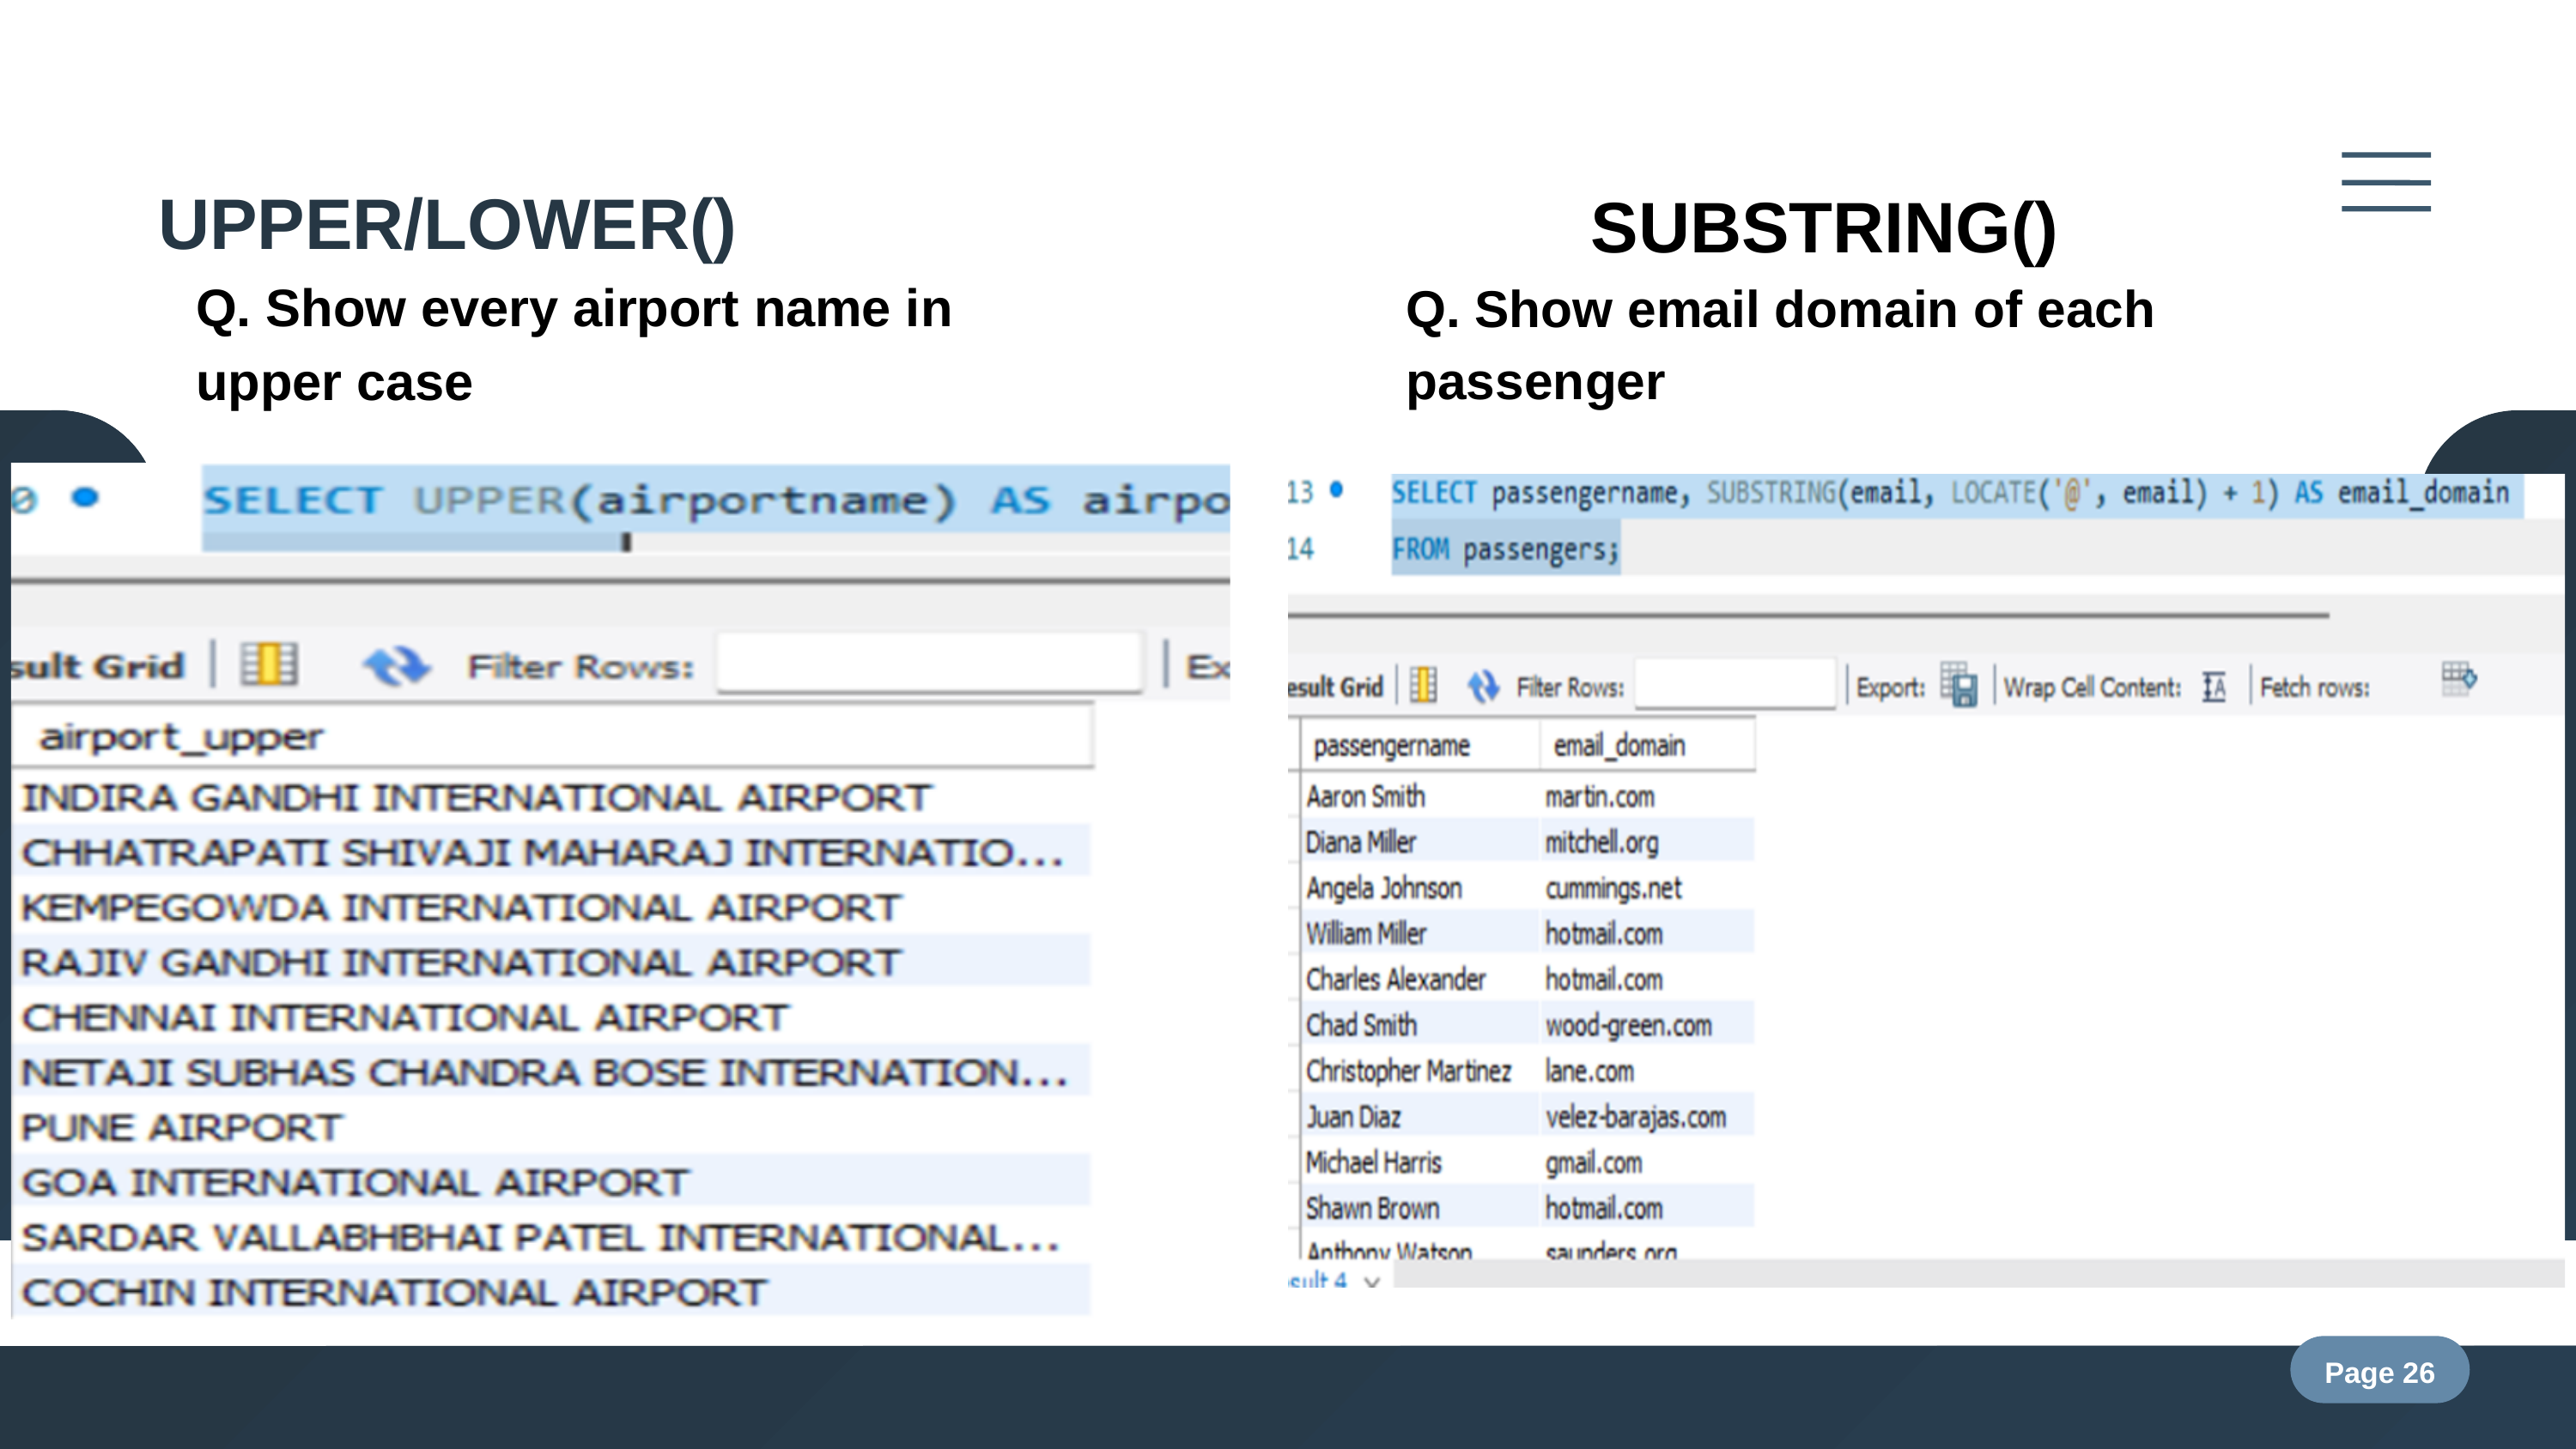

SUBSTRING()

UPPER/LOWER()

Q. Show every airport name in upper case
Q. Show email domain of each passenger

Page 26